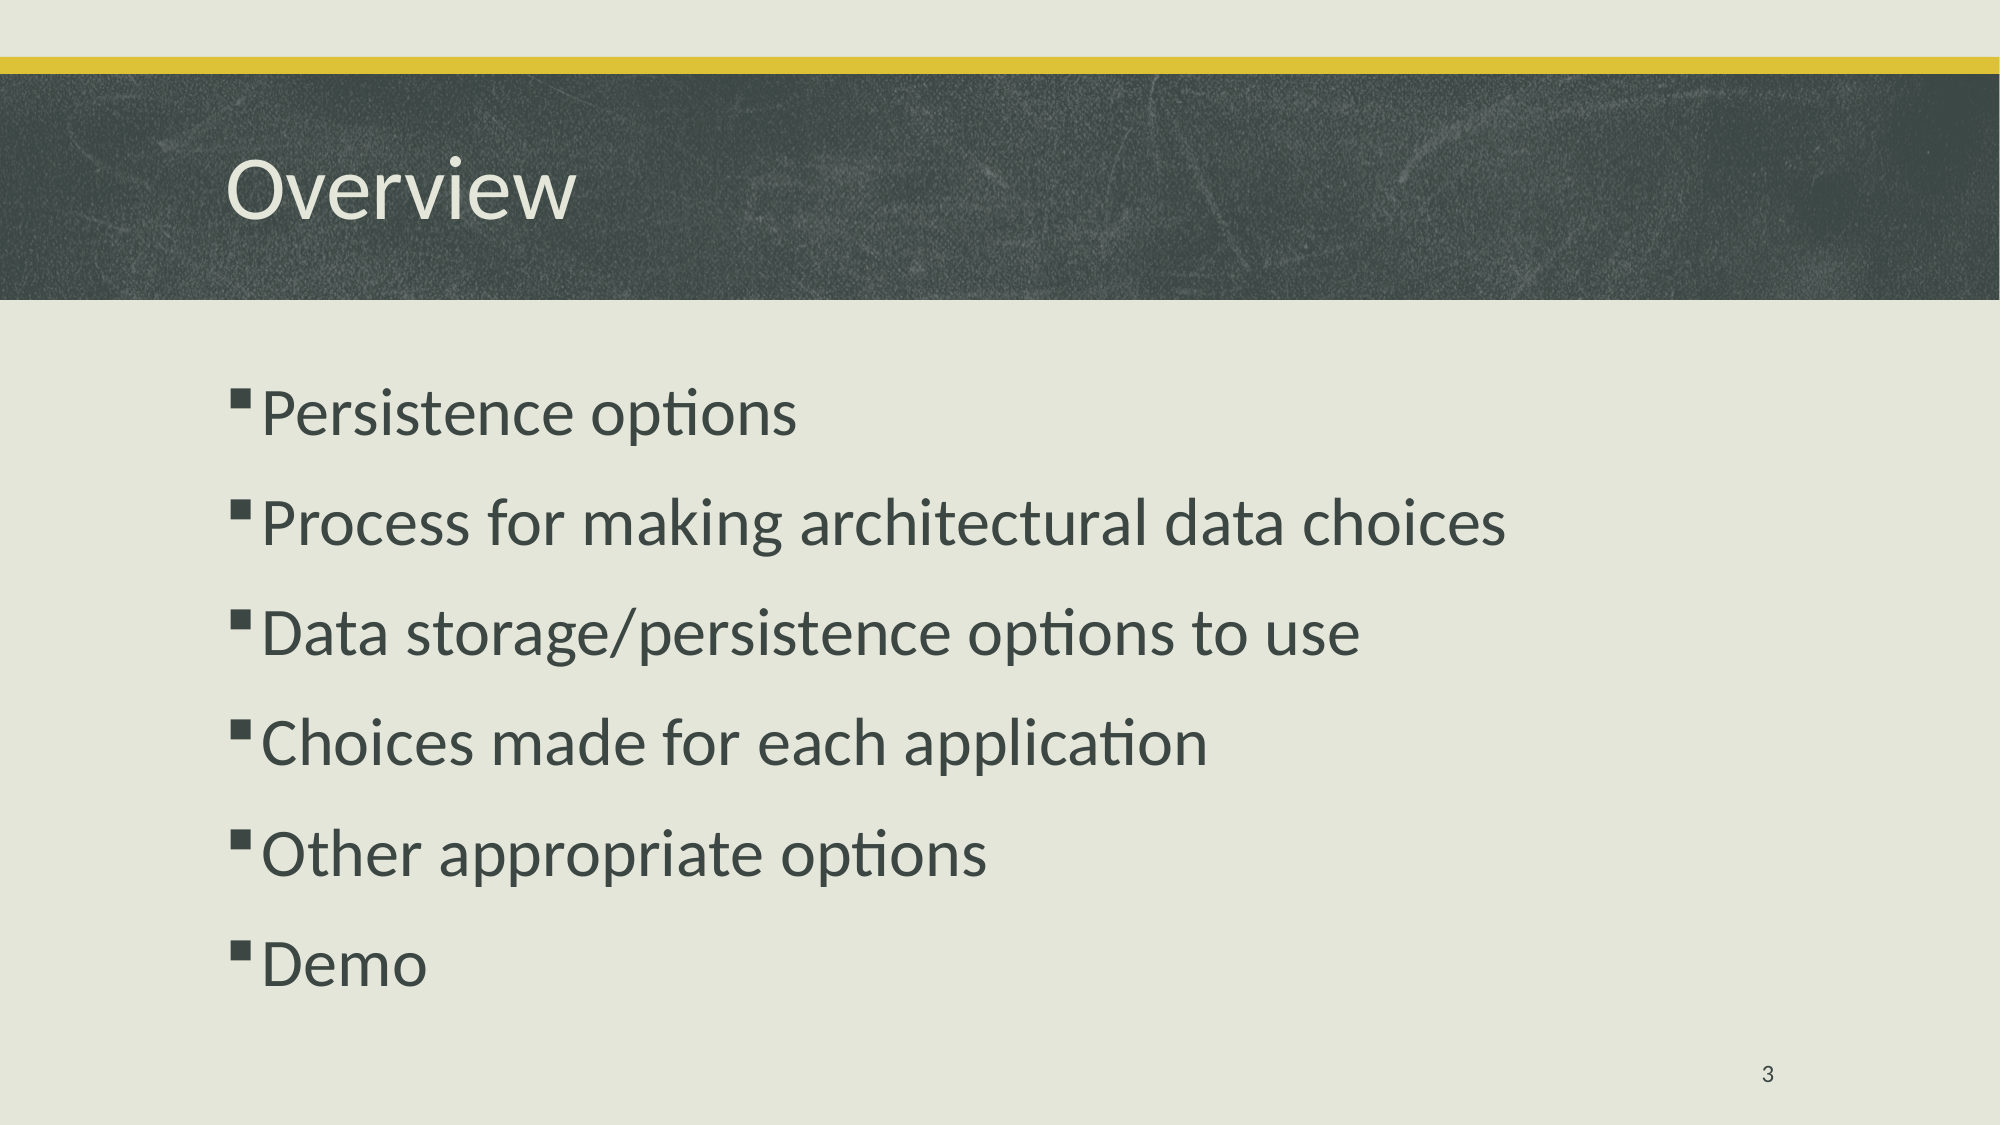

# Overview
Persistence options
Process for making architectural data choices
Data storage/persistence options to use
Choices made for each application
Other appropriate options
Demo

3